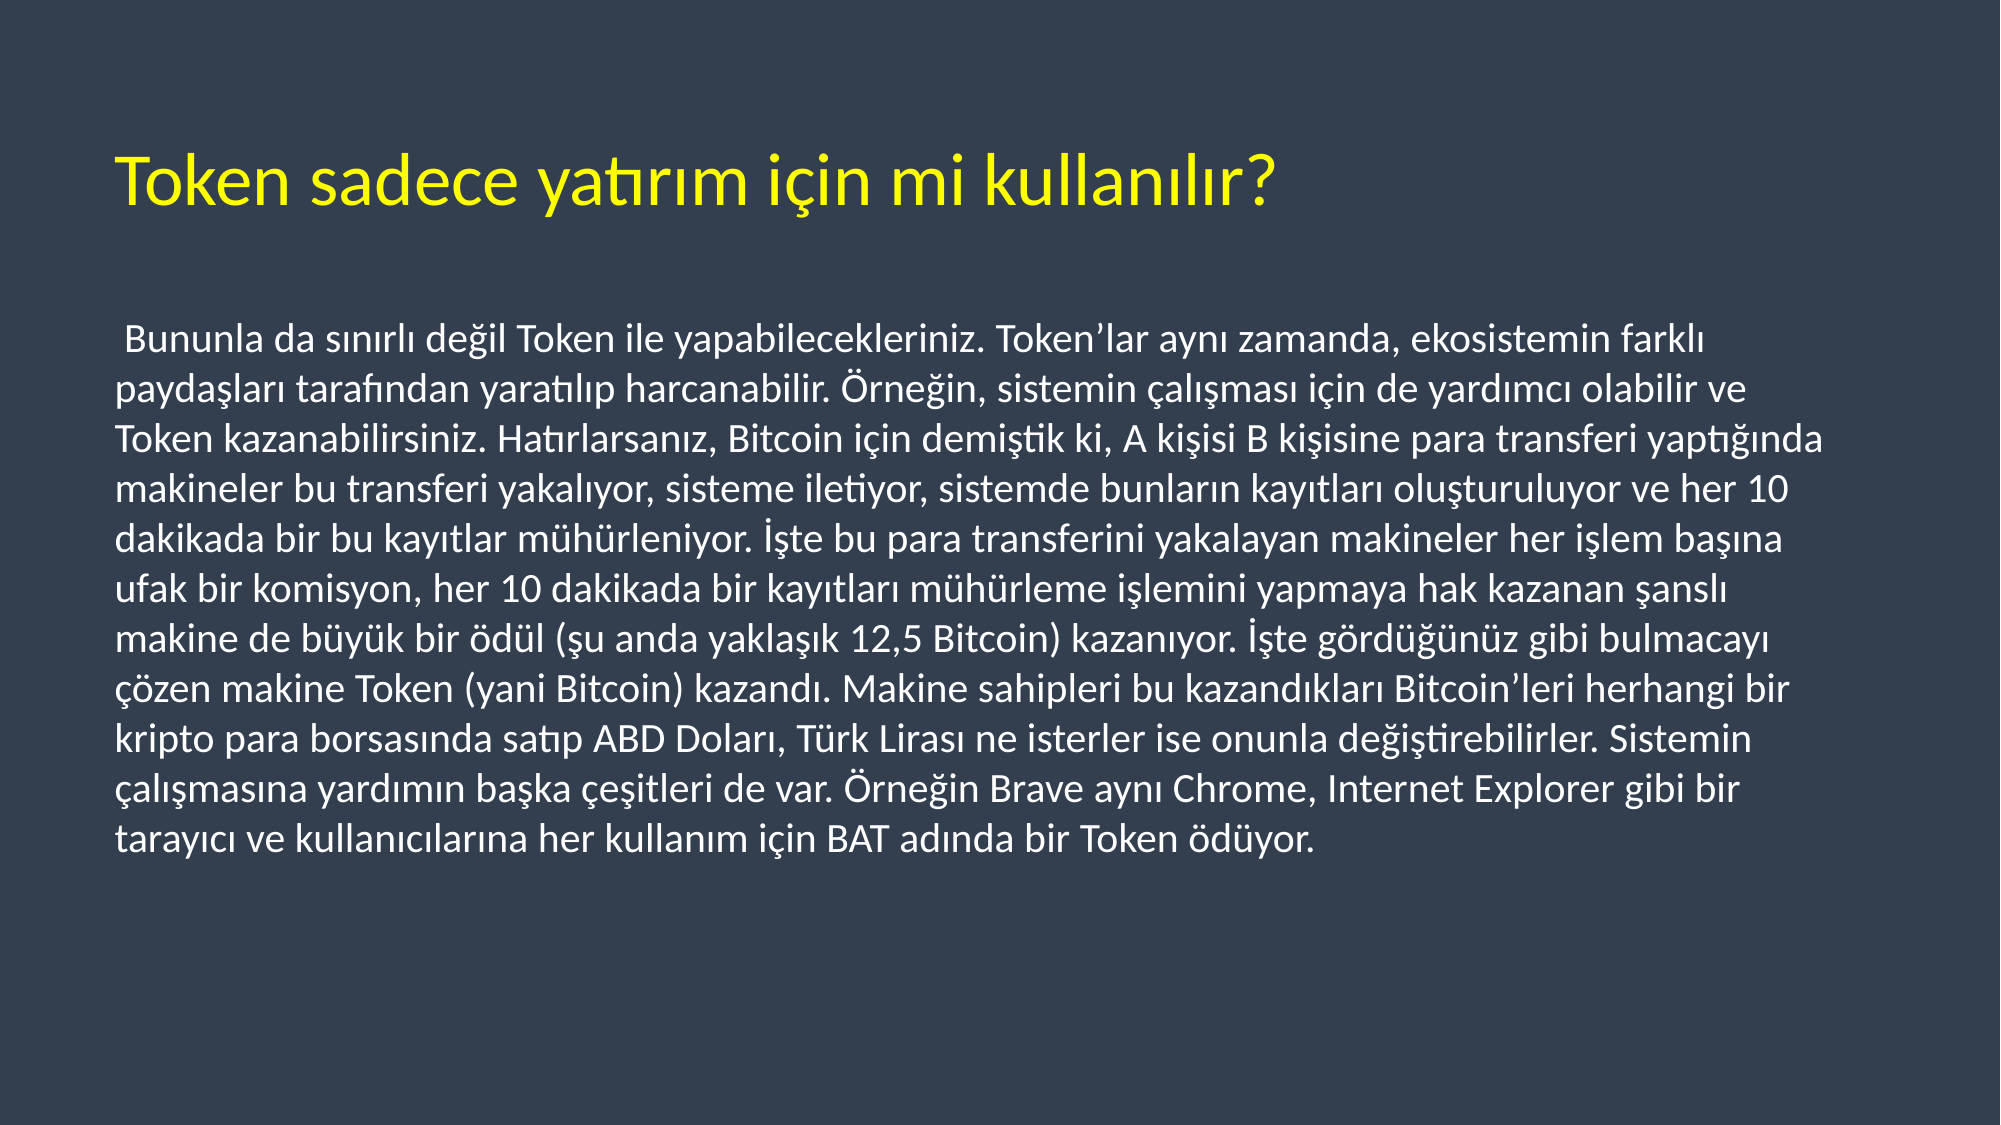

Token sadece yatırım için mi kullanılır?

 Bununla da sınırlı değil Token ile yapabilecekleriniz. Token’lar aynı zamanda, ekosistemin farklı paydaşları tarafından yaratılıp harcanabilir. Örneğin, sistemin çalışması için de yardımcı olabilir ve Token kazanabilirsiniz. Hatırlarsanız, Bitcoin için demiştik ki, A kişisi B kişisine para transferi yaptığında makineler bu transferi yakalıyor, sisteme iletiyor, sistemde bunların kayıtları oluşturuluyor ve her 10 dakikada bir bu kayıtlar mühürleniyor. İşte bu para transferini yakalayan makineler her işlem başına ufak bir komisyon, her 10 dakikada bir kayıtları mühürleme işlemini yapmaya hak kazanan şanslı makine de büyük bir ödül (şu anda yaklaşık 12,5 Bitcoin) kazanıyor. İşte gördüğünüz gibi bulmacayı çözen makine Token (yani Bitcoin) kazandı. Makine sahipleri bu kazandıkları Bitcoin’leri herhangi bir kripto para borsasında satıp ABD Doları, Türk Lirası ne isterler ise onunla değiştirebilirler. Sistemin çalışmasına yardımın başka çeşitleri de var. Örneğin Brave aynı Chrome, Internet Explorer gibi bir tarayıcı ve kullanıcılarına her kullanım için BAT adında bir Token ödüyor.